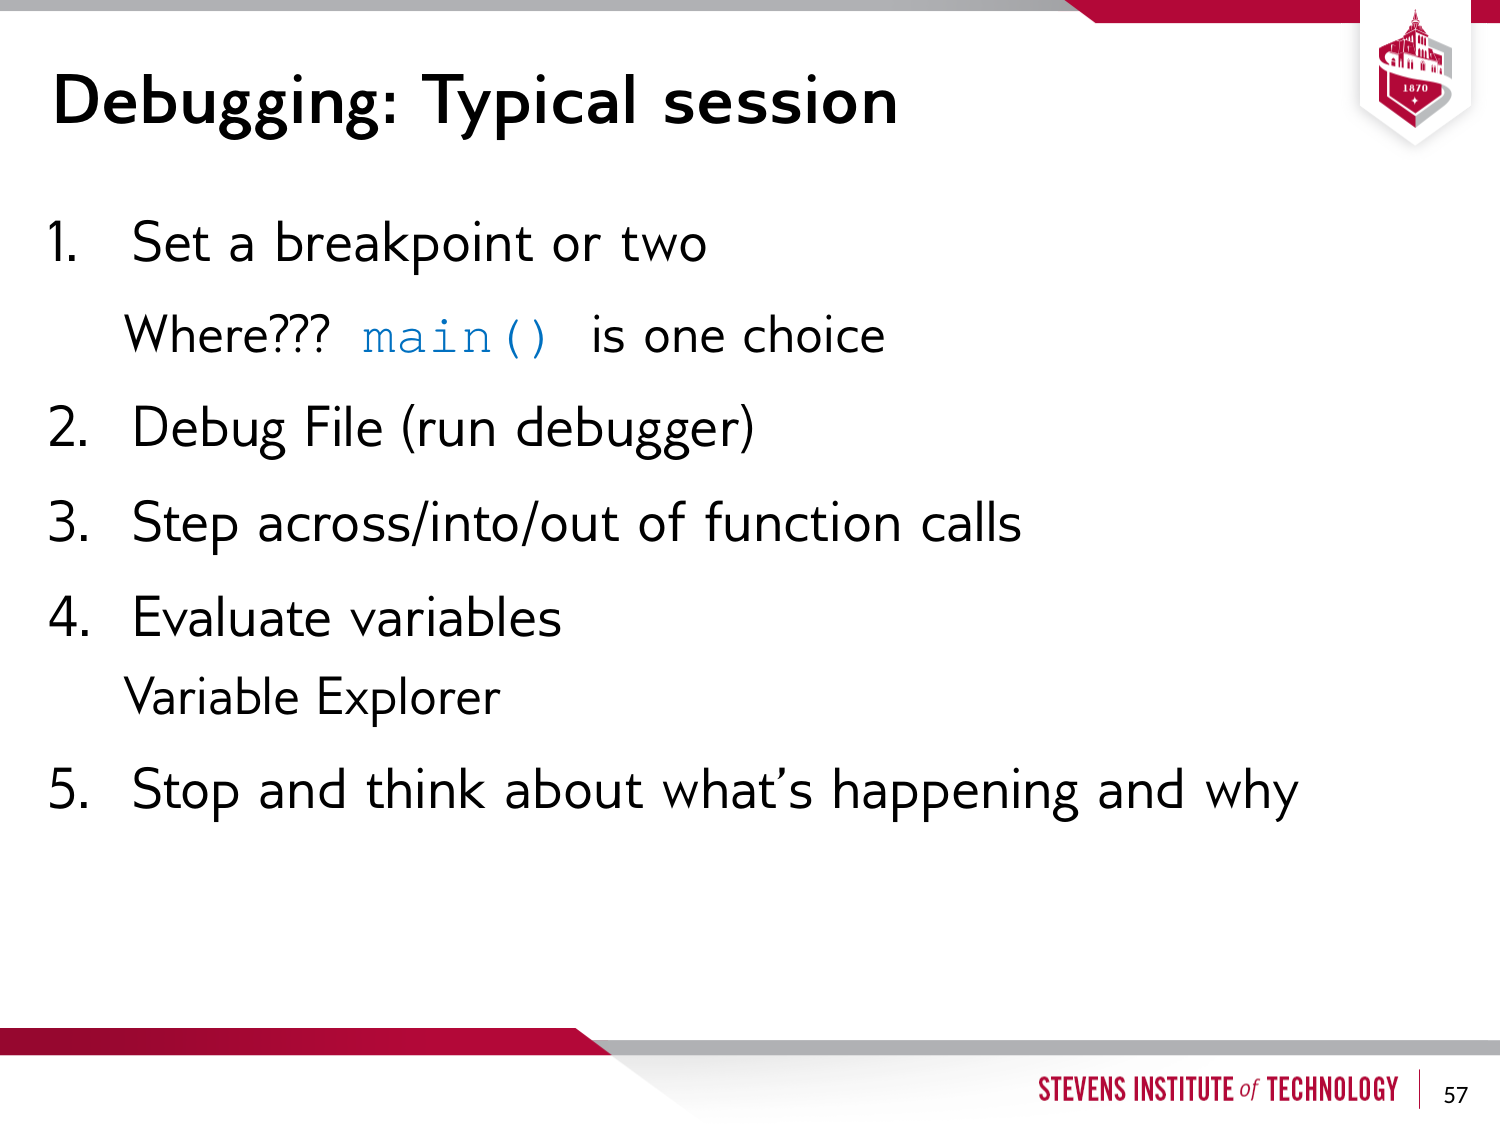

# Debugging: Typical session
Set a breakpoint or two
Where???  main() is one choice
Debug File (run debugger)
Step across/into/out of function calls
Evaluate variables
Variable Explorer
Stop and think about what’s happening and why

57